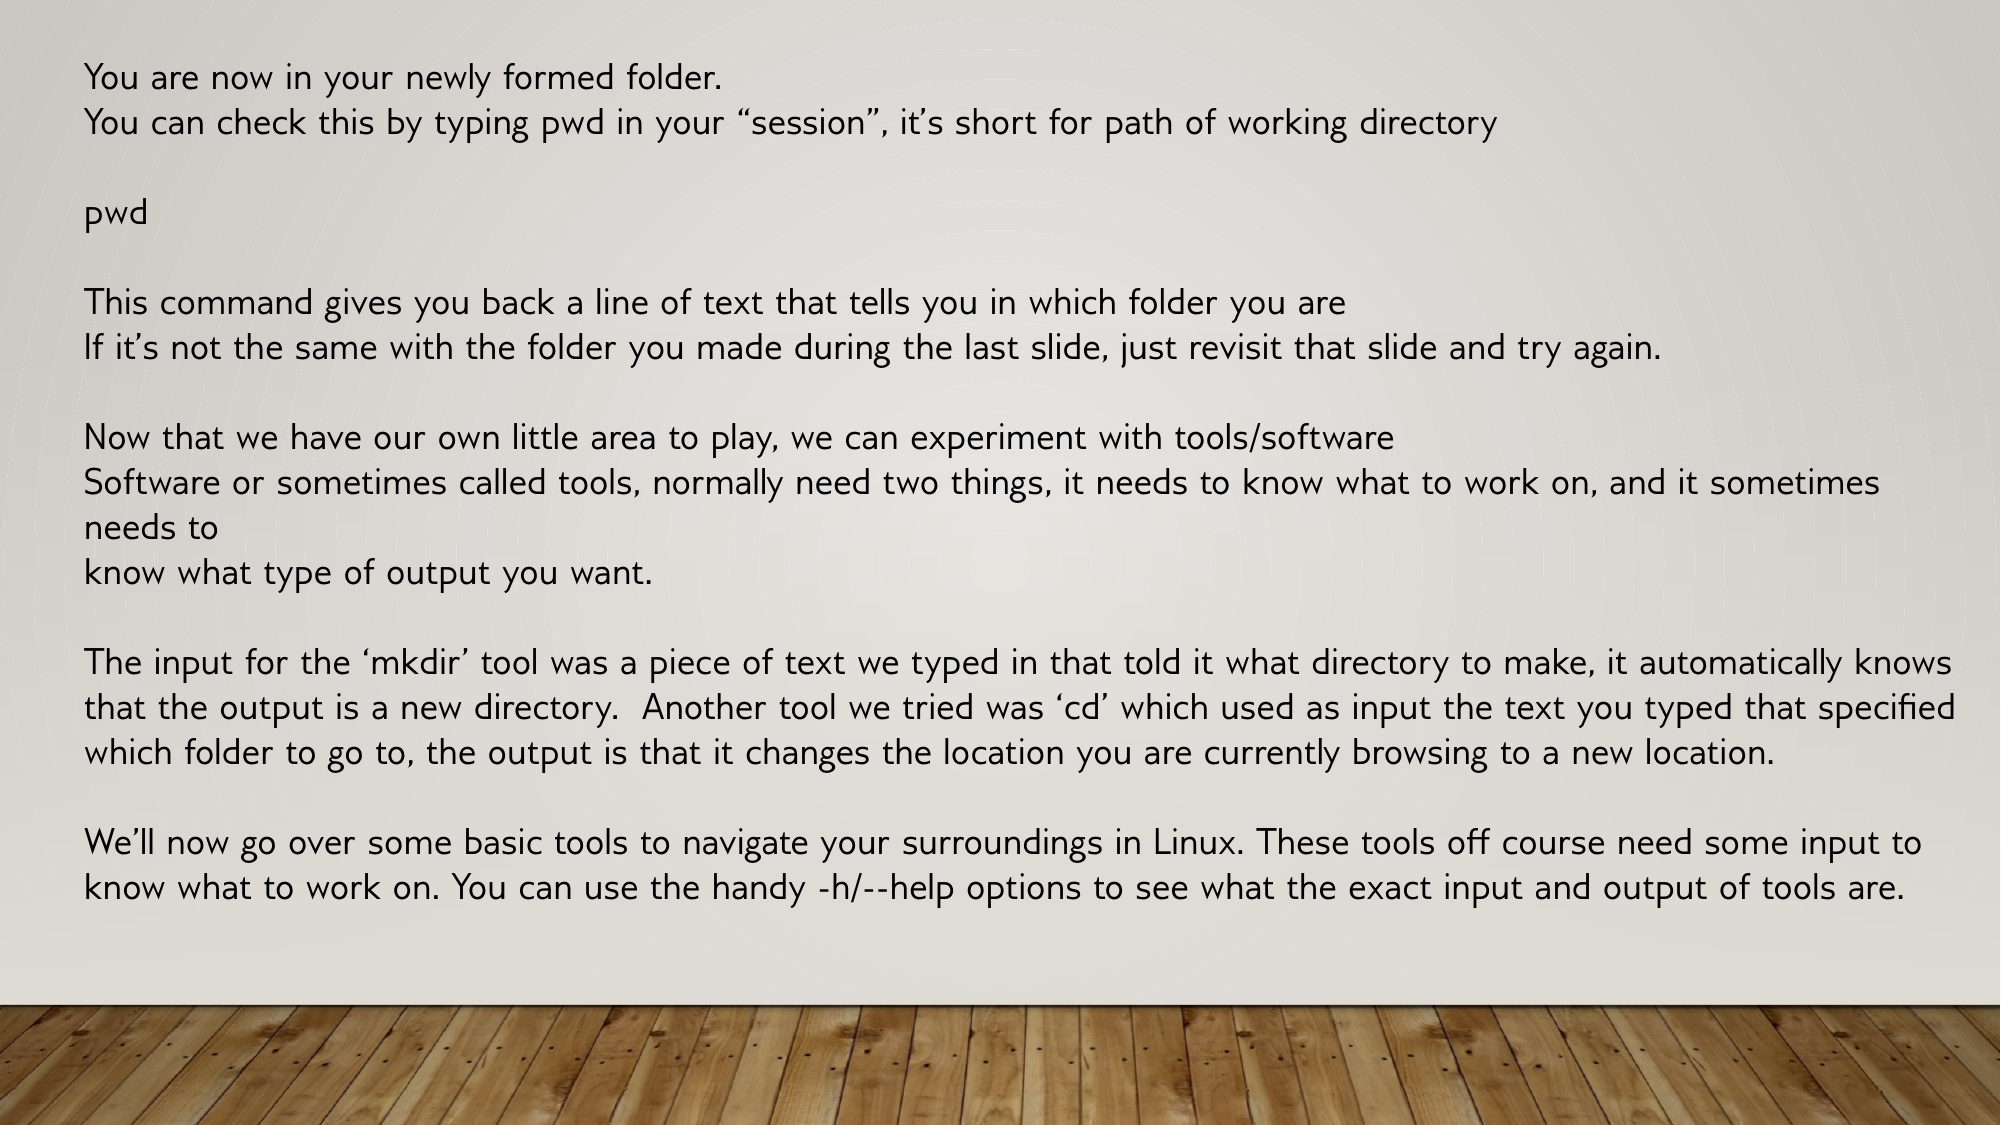

You are now in your newly formed folder.
You can check this by typing pwd in your “session”, it’s short for path of working directory

pwd

This command gives you back a line of text that tells you in which folder you are
If it’s not the same with the folder you made during the last slide, just revisit that slide and try again.

Now that we have our own little area to play, we can experiment with tools/software
Software or sometimes called tools, normally need two things, it needs to know what to work on, and it sometimes needs to
know what type of output you want.
The input for the ‘mkdir’ tool was a piece of text we typed in that told it what directory to make, it automatically knows that the output is a new directory.  Another tool we tried was ‘cd’ which used as input the text you typed that specified which folder to go to, the output is that it changes the location you are currently browsing to a new location.

We’ll now go over some basic tools to navigate your surroundings in Linux. These tools off course need some input to know what to work on. You can use the handy -h/--help options to see what the exact input and output of tools are.